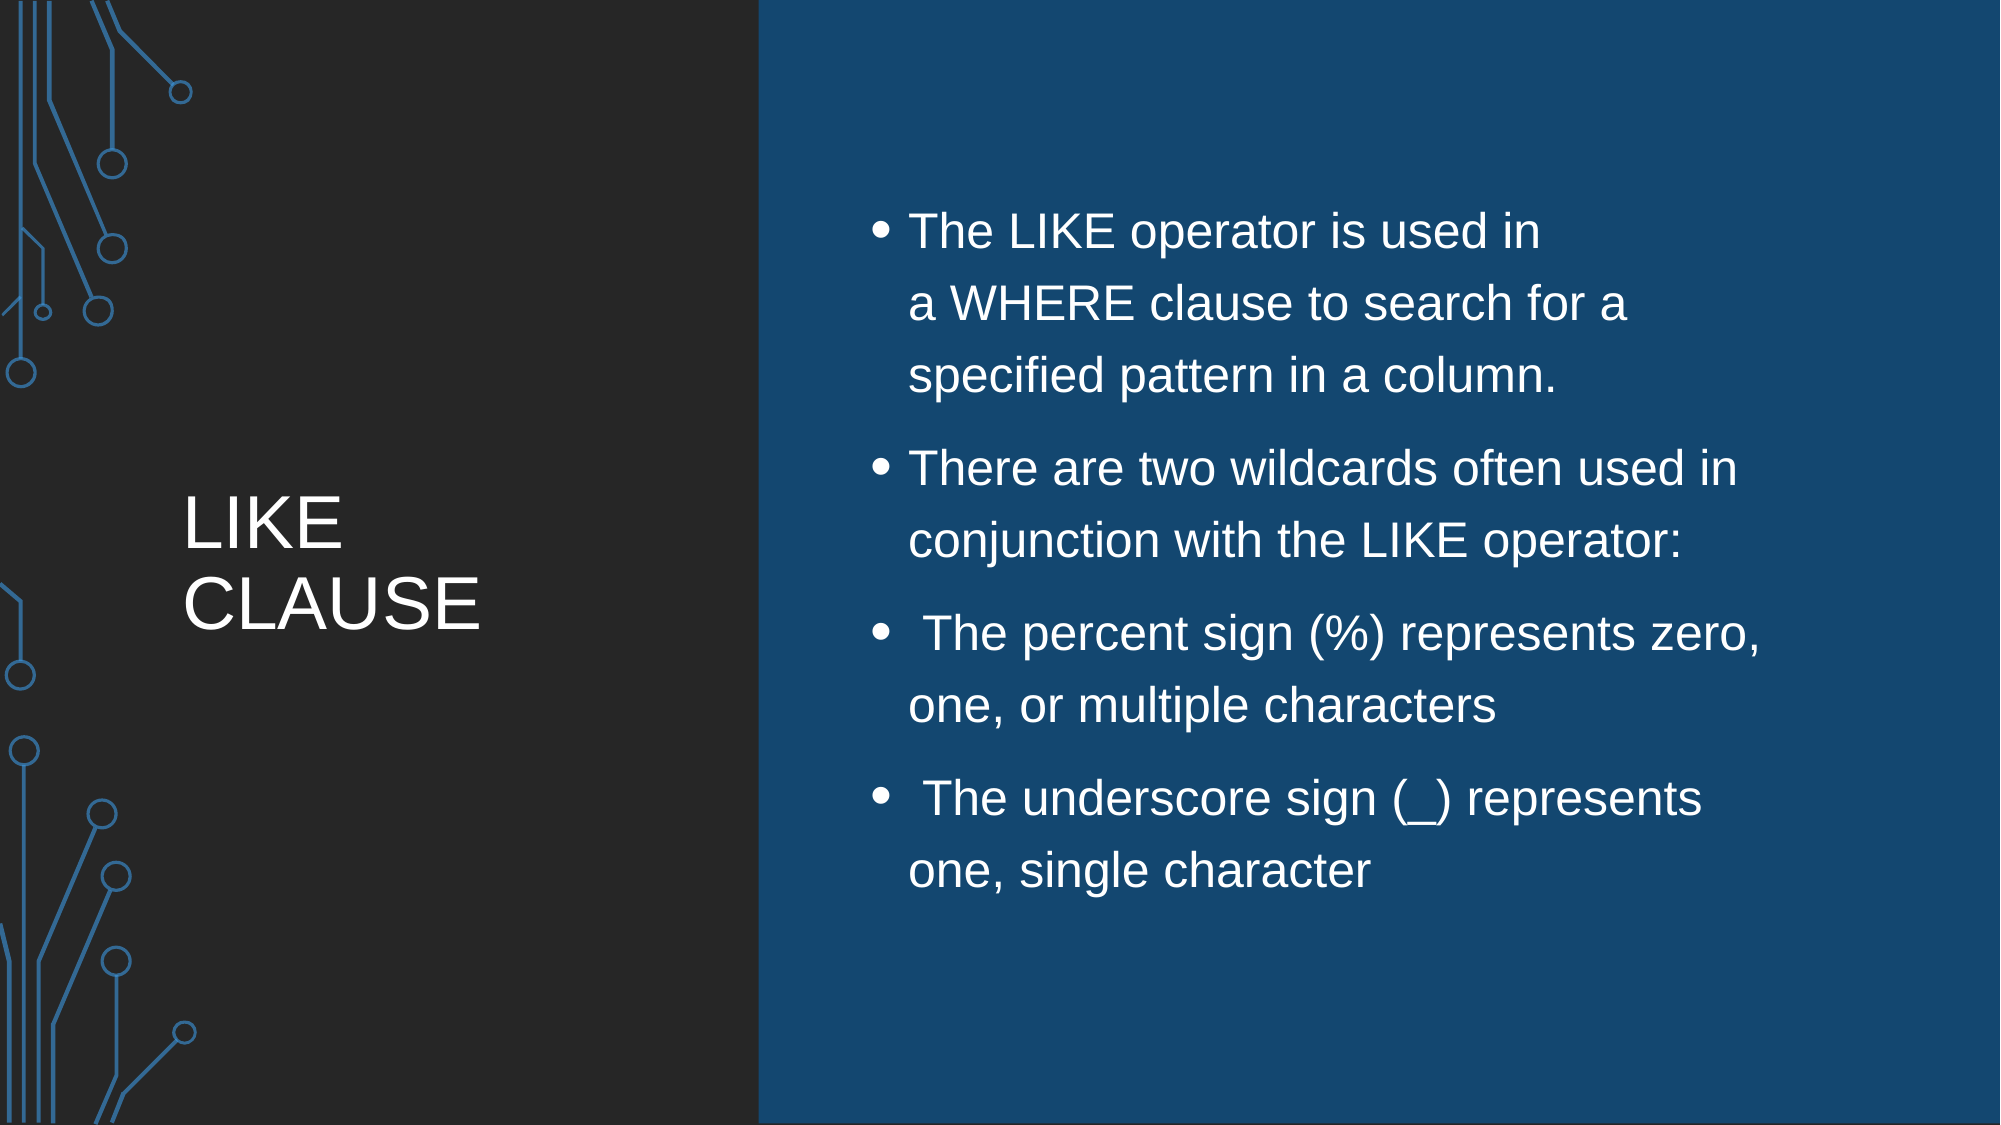

# LIKE Clause
The LIKE operator is used in a WHERE clause to search for a specified pattern in a column.
There are two wildcards often used in conjunction with the LIKE operator:
 The percent sign (%) represents zero, one, or multiple characters
 The underscore sign (_) represents one, single character